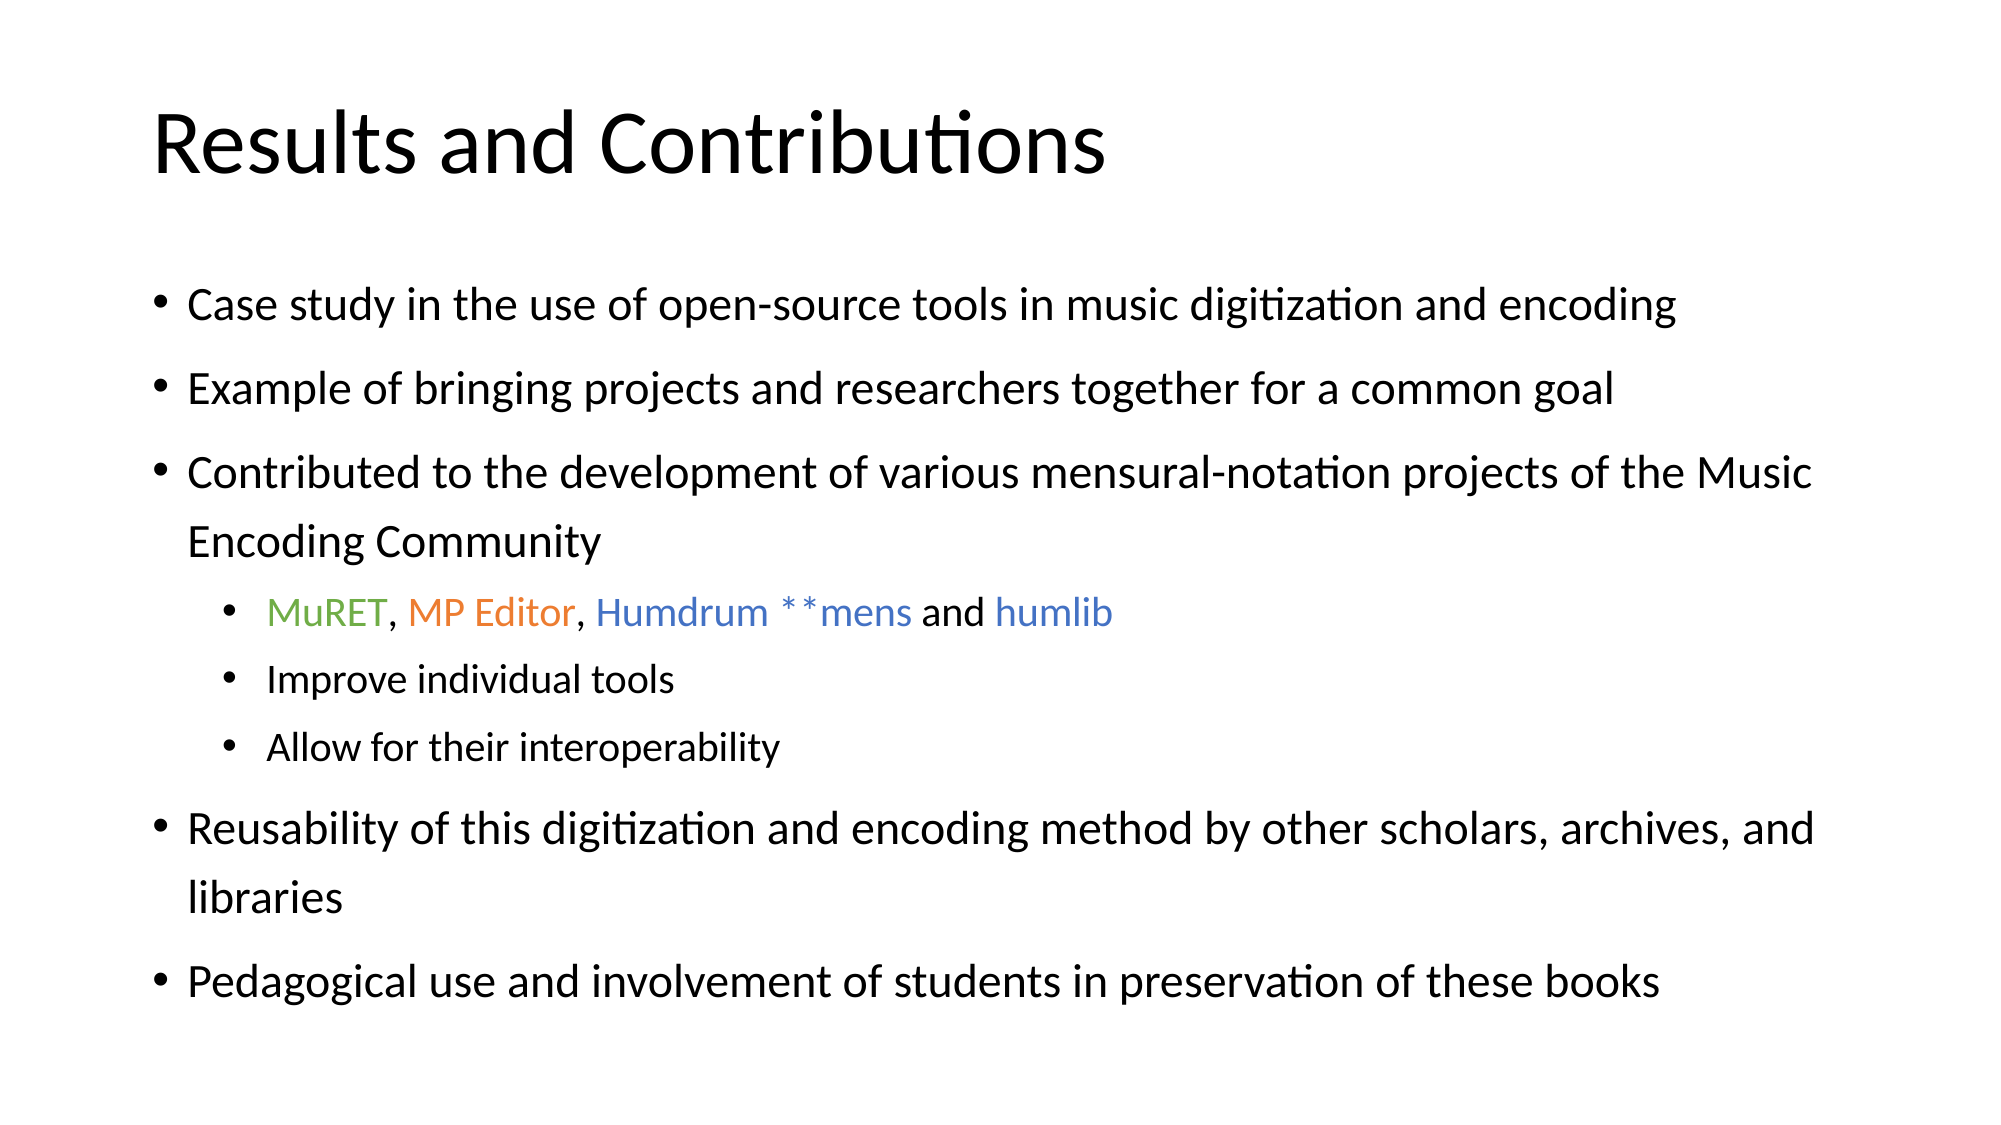

# Results and Contributions
Case study in the use of open-source tools in music digitization and encoding
Example of bringing projects and researchers together for a common goal
Contributed to the development of various mensural-notation projects of the Music Encoding Community
 MuRET, MP Editor, Humdrum **mens and humlib
 Improve individual tools
 Allow for their interoperability
Reusability of this digitization and encoding method by other scholars, archives, and libraries
Pedagogical use and involvement of students in preservation of these books